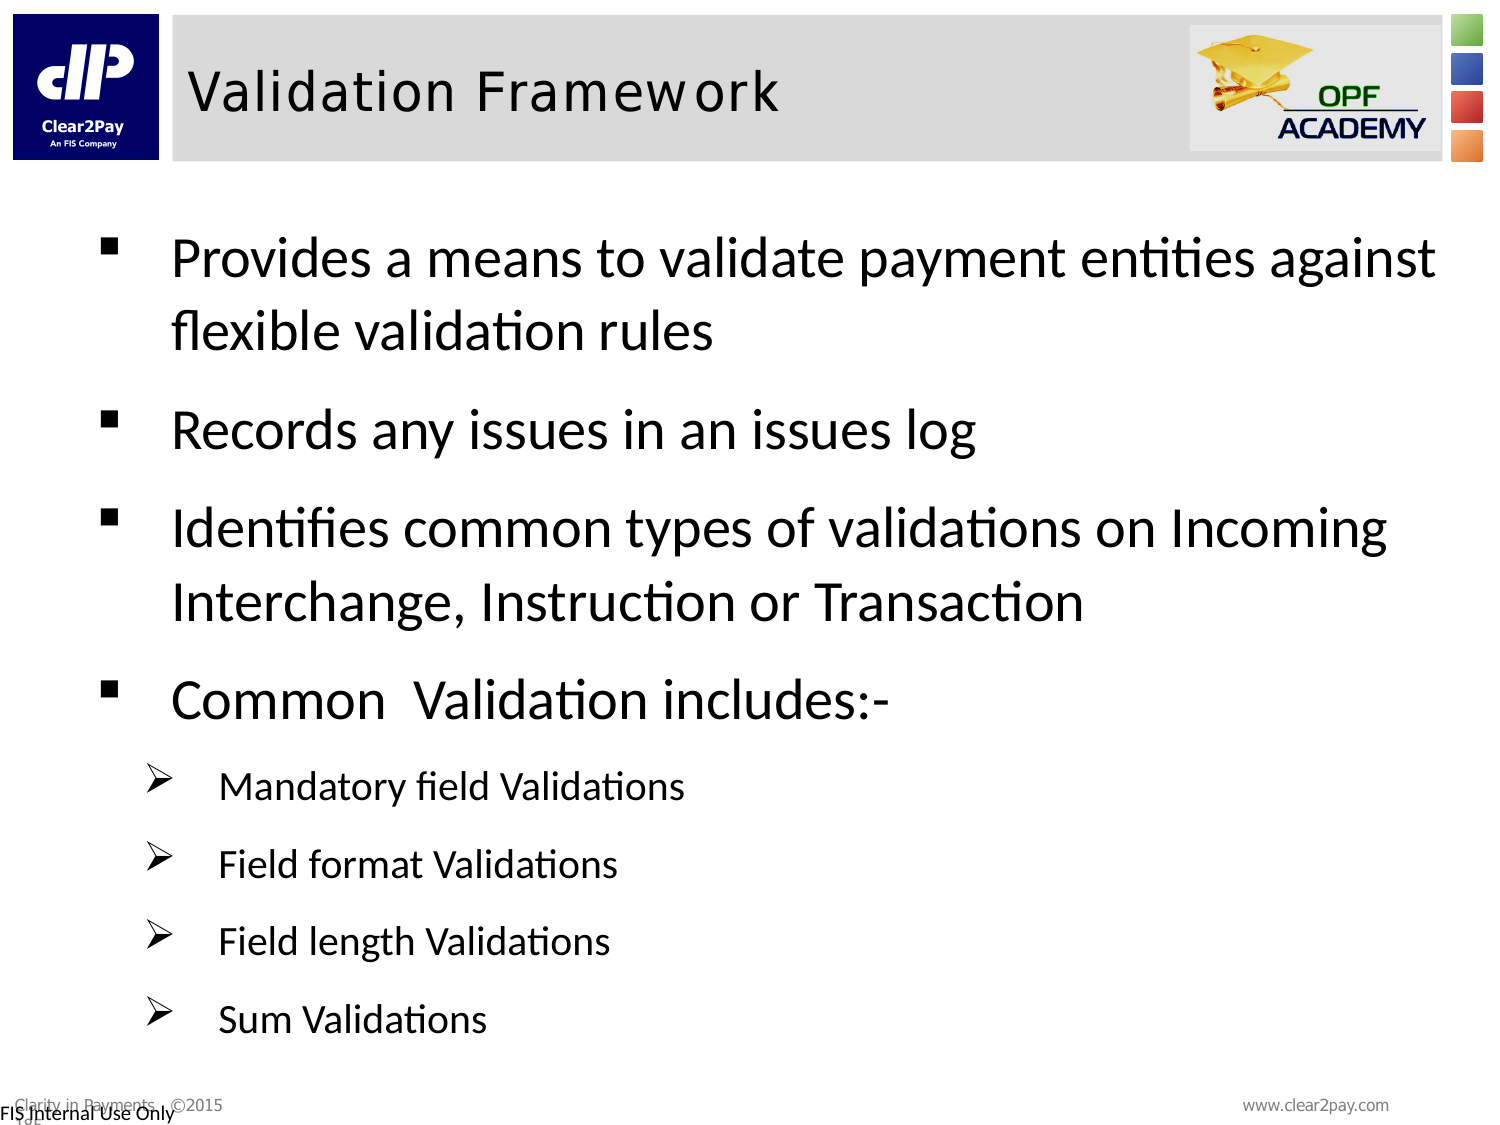

# Validation Framework
Provides a means to validate payment entities against flexible validation rules
Records any issues in an issues log
Identifies common types of validations on Incoming Interchange, Instruction or Transaction
Common  Validation includes:-
Mandatory field Validations
Field format Validations
Field length Validations
Sum Validations